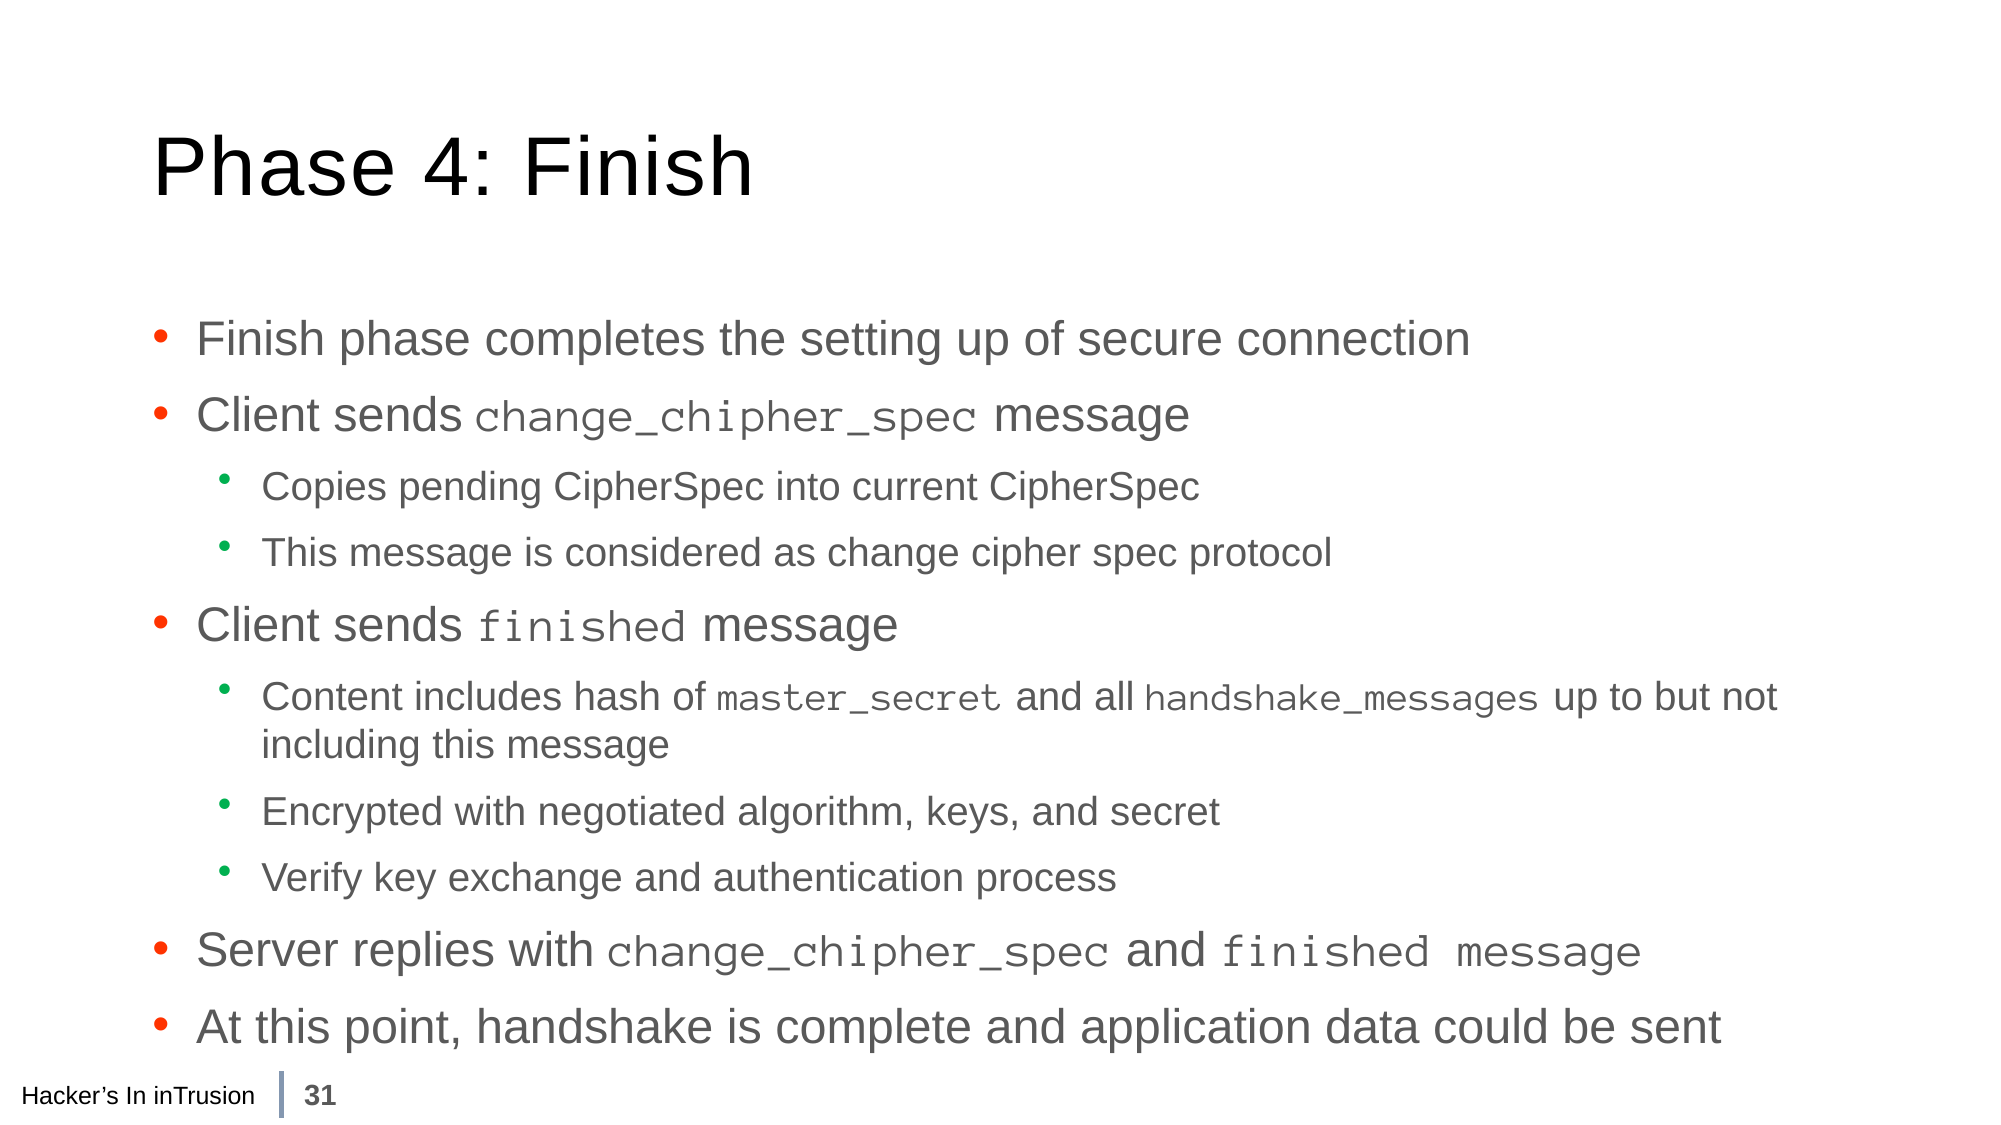

# Phase 4: Finish
Finish phase completes the setting up of secure connection
Client sends change_chipher_spec message
Copies pending CipherSpec into current CipherSpec
This message is considered as change cipher spec protocol
Client sends finished message
Content includes hash of master_secret and all handshake_messages up to but not including this message
Encrypted with negotiated algorithm, keys, and secret
Verify key exchange and authentication process
Server replies with change_chipher_spec and finished message
At this point, handshake is complete and application data could be sent